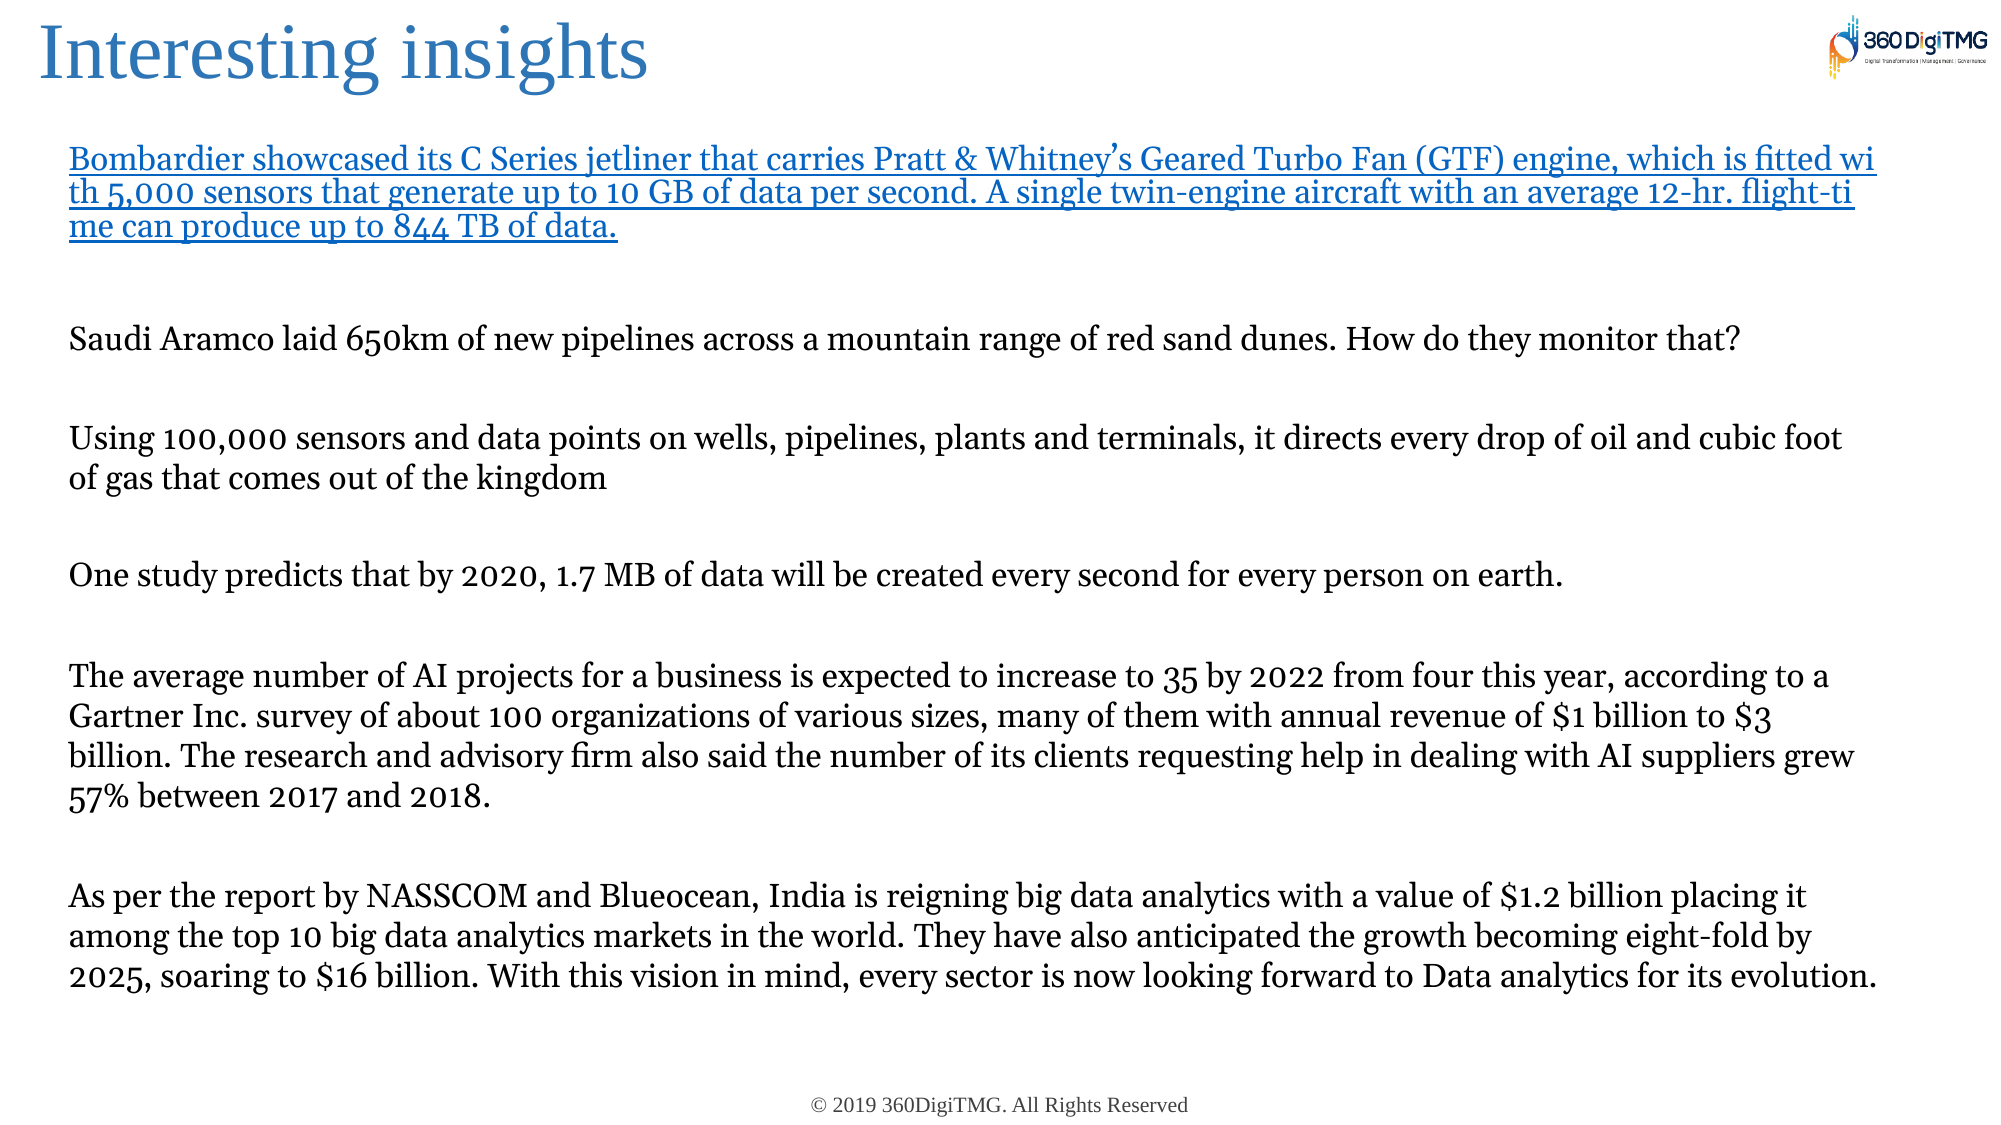

Interesting insights
Bombardier showcased its C Series jetliner that carries Pratt & Whitney’s Geared Turbo Fan (GTF) engine, which is fitted with 5,000 sensors that generate up to 10 GB of data per second. A single twin-engine aircraft with an average 12-hr. flight-time can produce up to 844 TB of data.
Saudi Aramco laid 650km of new pipelines across a mountain range of red sand dunes. How do they monitor that?
Using 100,000 sensors and data points on wells, pipelines, plants and terminals, it directs every drop of oil and cubic foot of gas that comes out of the kingdom
One study predicts that by 2020, 1.7 MB of data will be created every second for every person on earth.
The average number of AI projects for a business is expected to increase to 35 by 2022 from four this year, according to a Gartner Inc. survey of about 100 organizations of various sizes, many of them with annual revenue of $1 billion to $3 billion. The research and advisory firm also said the number of its clients requesting help in dealing with AI suppliers grew 57% between 2017 and 2018.
As per the report by NASSCOM and Blueocean, India is reigning big data analytics with a value of $1.2 billion placing it among the top 10 big data analytics markets in the world. They have also anticipated the growth becoming eight-fold by 2025, soaring to $16 billion. With this vision in mind, every sector is now looking forward to Data analytics for its evolution.